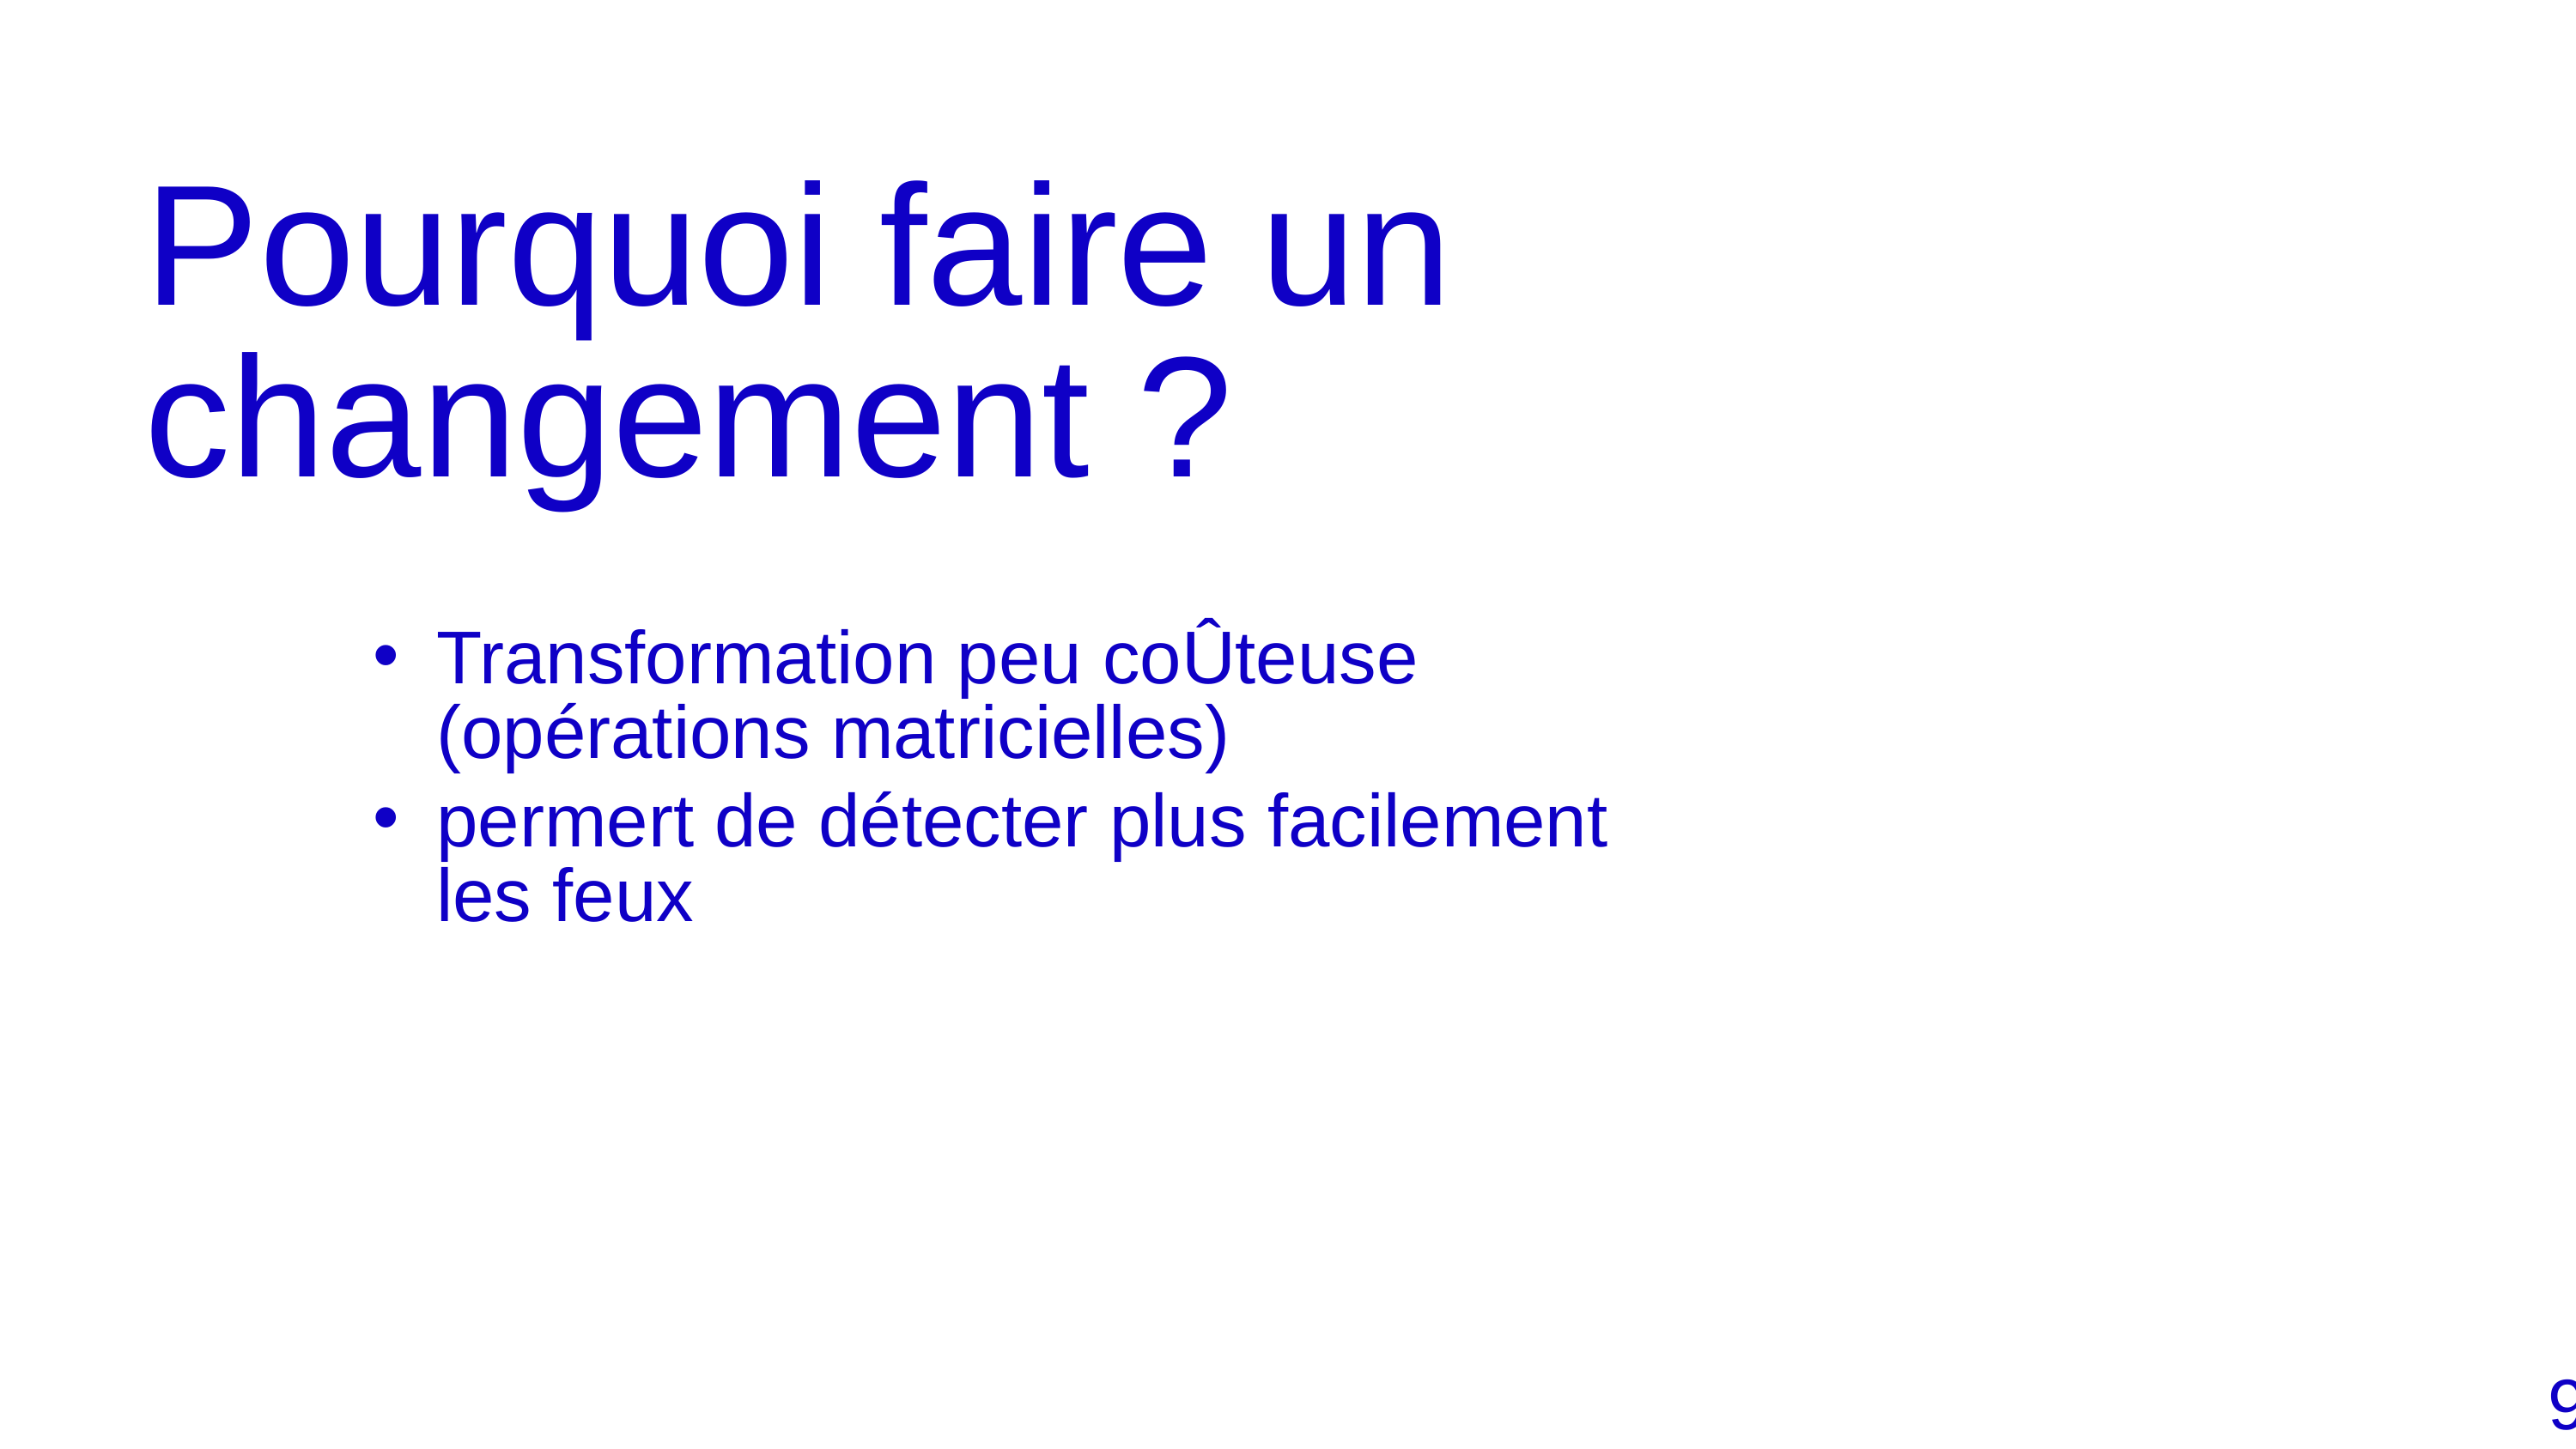

Pourquoi faire un changement ?
Transformation peu coÛteuse (opérations matricielles)
permert de détecter plus facilement les feux
9